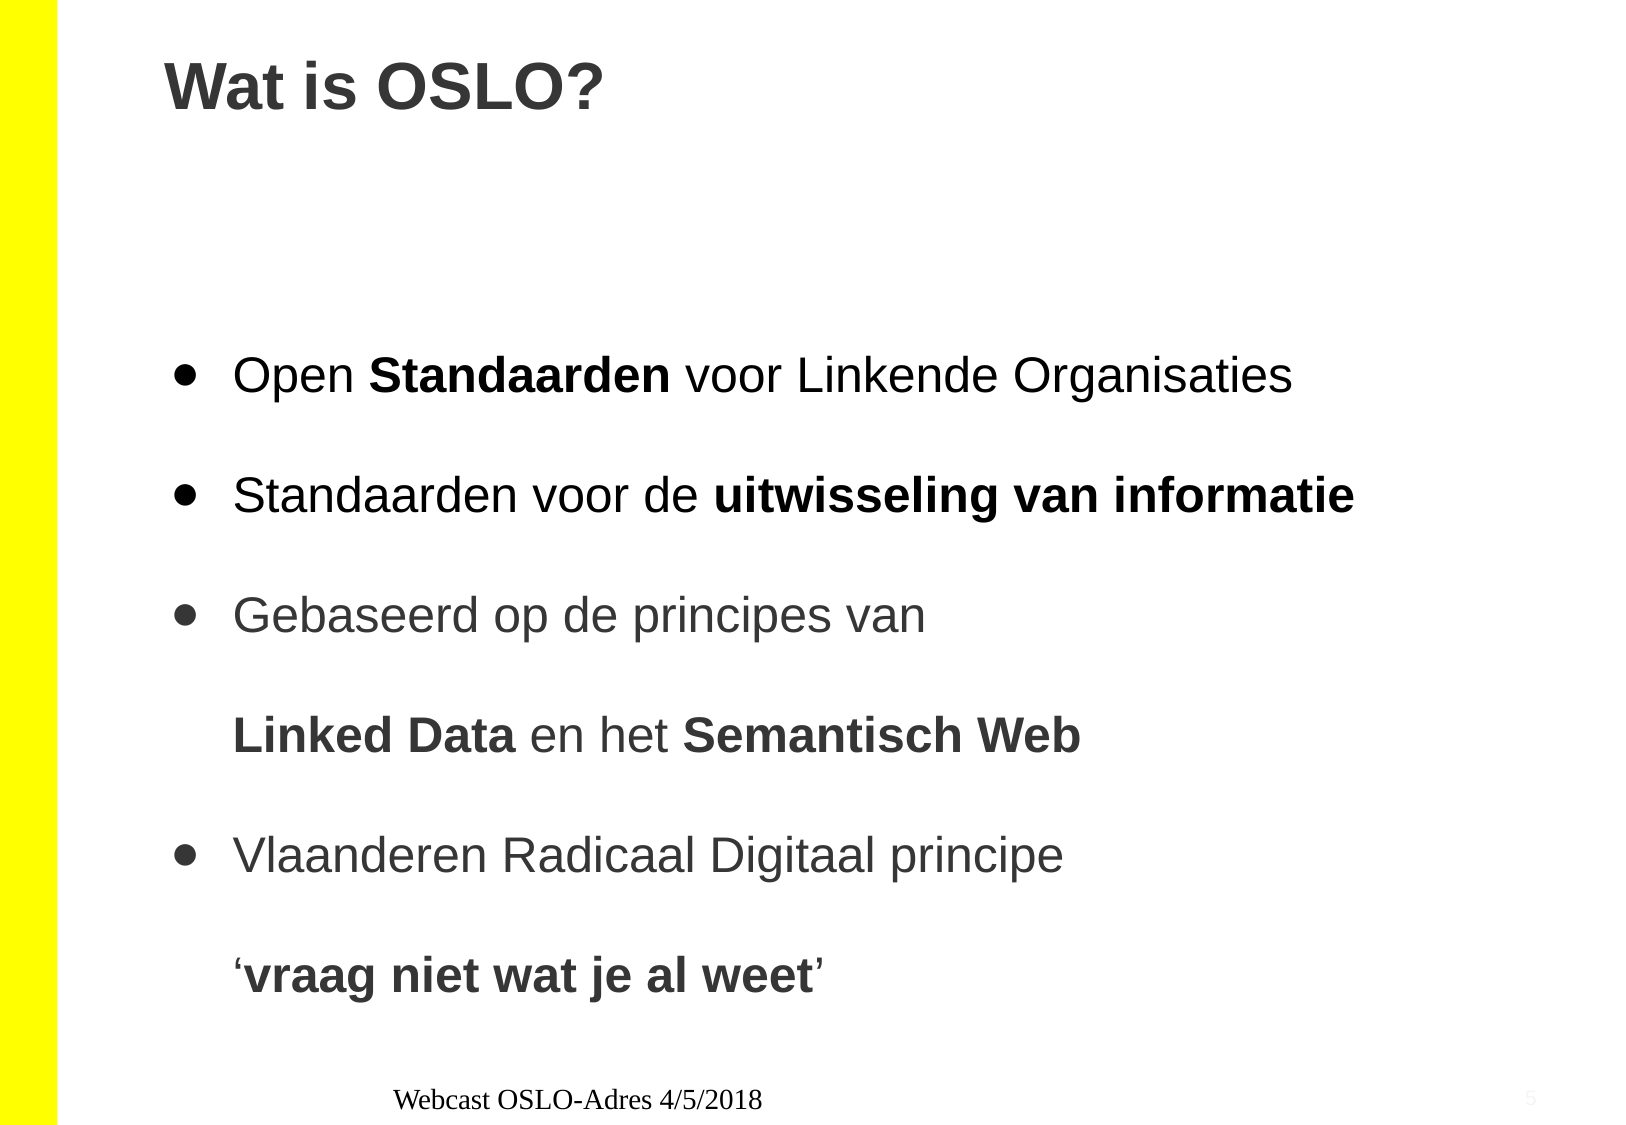

Wat is OSLO?
Open Standaarden voor Linkende Organisaties
Standaarden voor de uitwisseling van informatie
Gebaseerd op de principes van
Linked Data en het Semantisch Web
Vlaanderen Radicaal Digitaal principe
‘vraag niet wat je al weet’
5
Webcast OSLO-Adres 4/5/2018